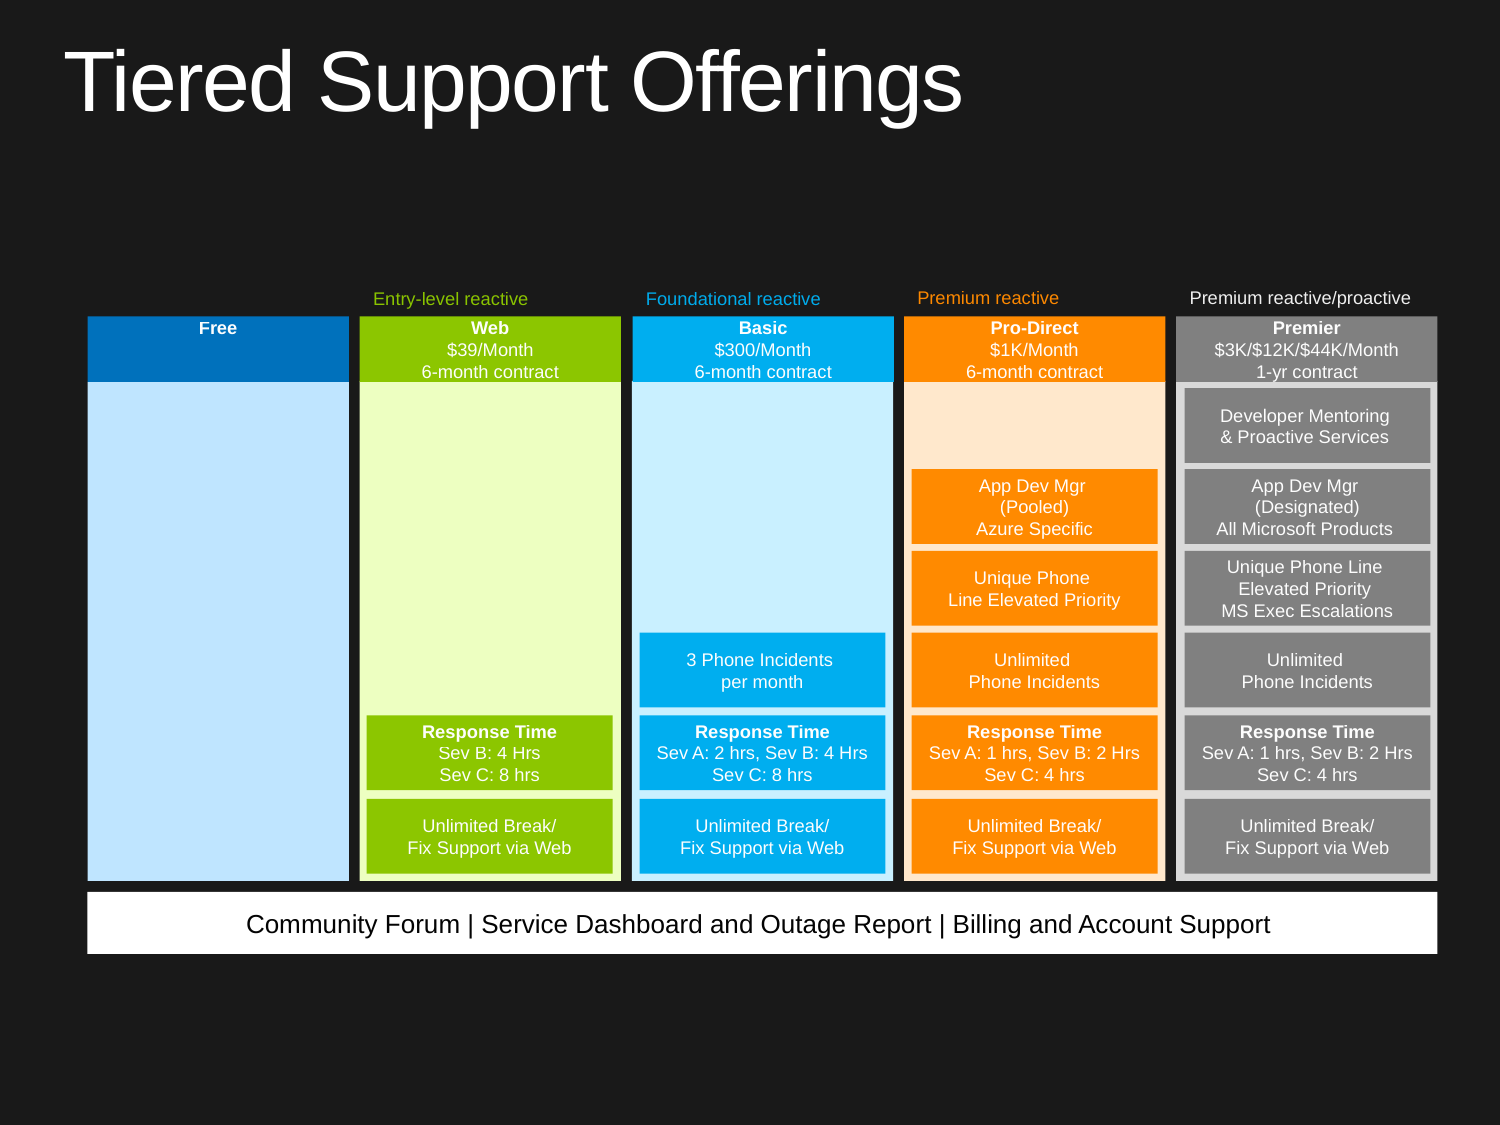

# Tiered Support Offerings
Premium reactive/proactive
Premium reactive
Foundational reactive
Entry-level reactive
Free
Web
$39/Month
6-month contract
Basic
$300/Month
6-month contract
Pro-Direct
$1K/Month
6-month contract
Premier
$3K/$12K/$44K/Month
1-yr contract

Developer Mentoring
& Proactive Services
App Dev Mgr
(Pooled)
Azure Specific
App Dev Mgr
(Designated)
All Microsoft Products
Unique Phone
Line Elevated Priority
Unique Phone Line
Elevated Priority
MS Exec Escalations
3 Phone Incidents
per month
Unlimited
Phone Incidents
Unlimited
Phone Incidents
Response Time
Sev B: 4 Hrs
Sev C: 8 hrs
Response Time
Sev A: 2 hrs, Sev B: 4 Hrs
Sev C: 8 hrs
Response Time
Sev A: 1 hrs, Sev B: 2 Hrs
Sev C: 4 hrs
Response Time
Sev A: 1 hrs, Sev B: 2 Hrs
Sev C: 4 hrs
Unlimited Break/
Fix Support via Web
Unlimited Break/
Fix Support via Web
Unlimited Break/
Fix Support via Web
Unlimited Break/
Fix Support via Web
Community Forum | Service Dashboard and Outage Report | Billing and Account Support